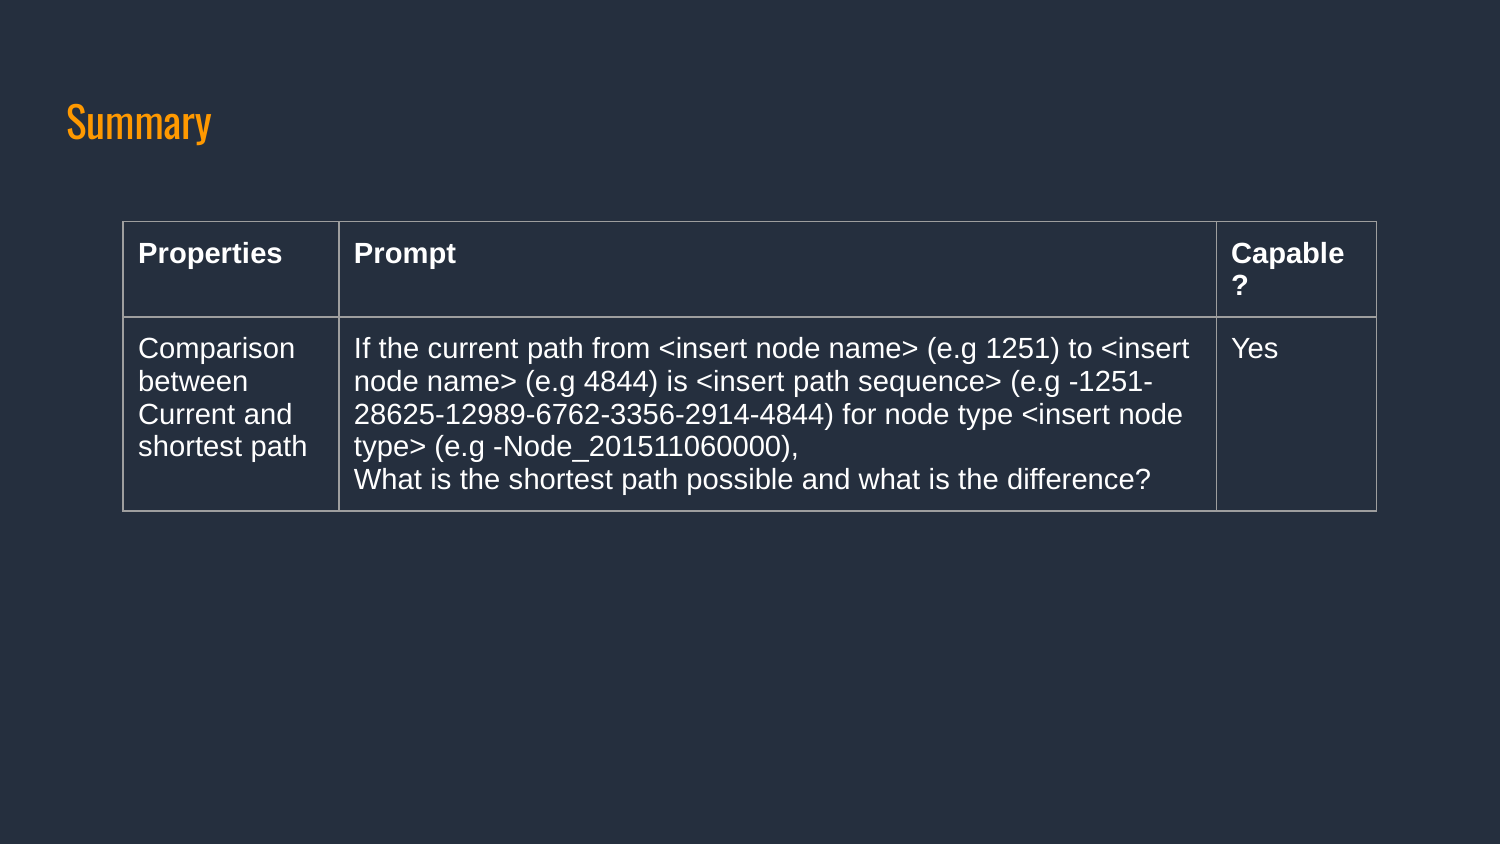

# Summary
| Properties | Prompt | Capable? |
| --- | --- | --- |
| Comparison between Current and shortest path | If the current path from <insert node name> (e.g 1251) to <insert node name> (e.g 4844) is <insert path sequence> (e.g -1251-28625-12989-6762-3356-2914-4844) for node type <insert node type> (e.g -Node\_201511060000), What is the shortest path possible and what is the difference? | Yes |